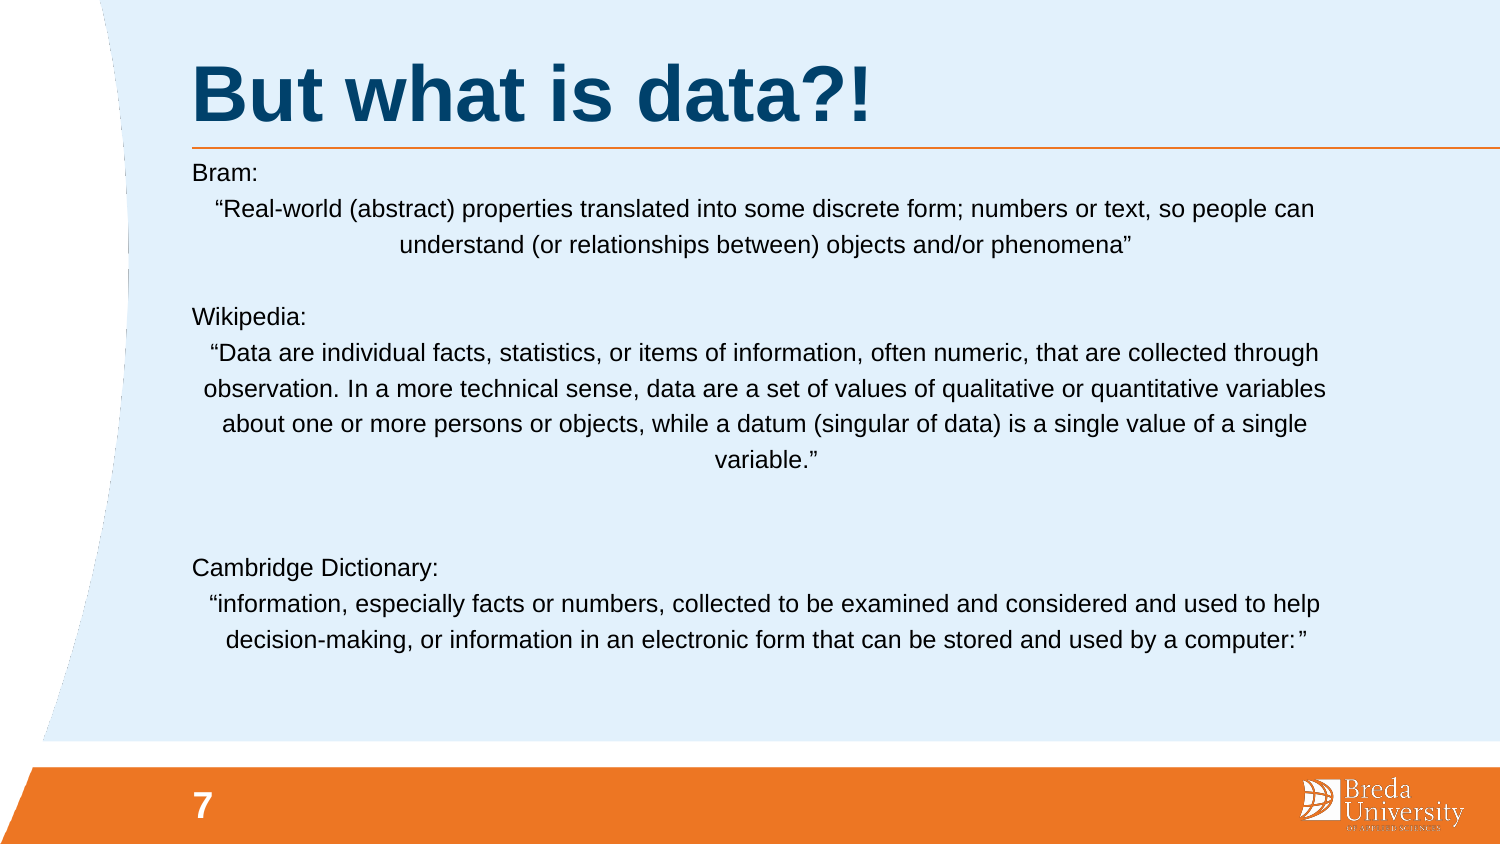

# But what is data?!
Bram:
“Real-world (abstract) properties translated into some discrete form; numbers or text, so people can understand (or relationships between) objects and/or phenomena”

Wikipedia:
“Data are individual facts, statistics, or items of information, often numeric, that are collected through observation. In a more technical sense, data are a set of values of qualitative or quantitative variables about one or more persons or objects, while a datum (singular of data) is a single value of a single variable.”

Cambridge Dictionary:
“information, especially facts or numbers, collected to be examined and considered and used to help decision-making, or information in an electronic form that can be stored and used by a computer:”

7